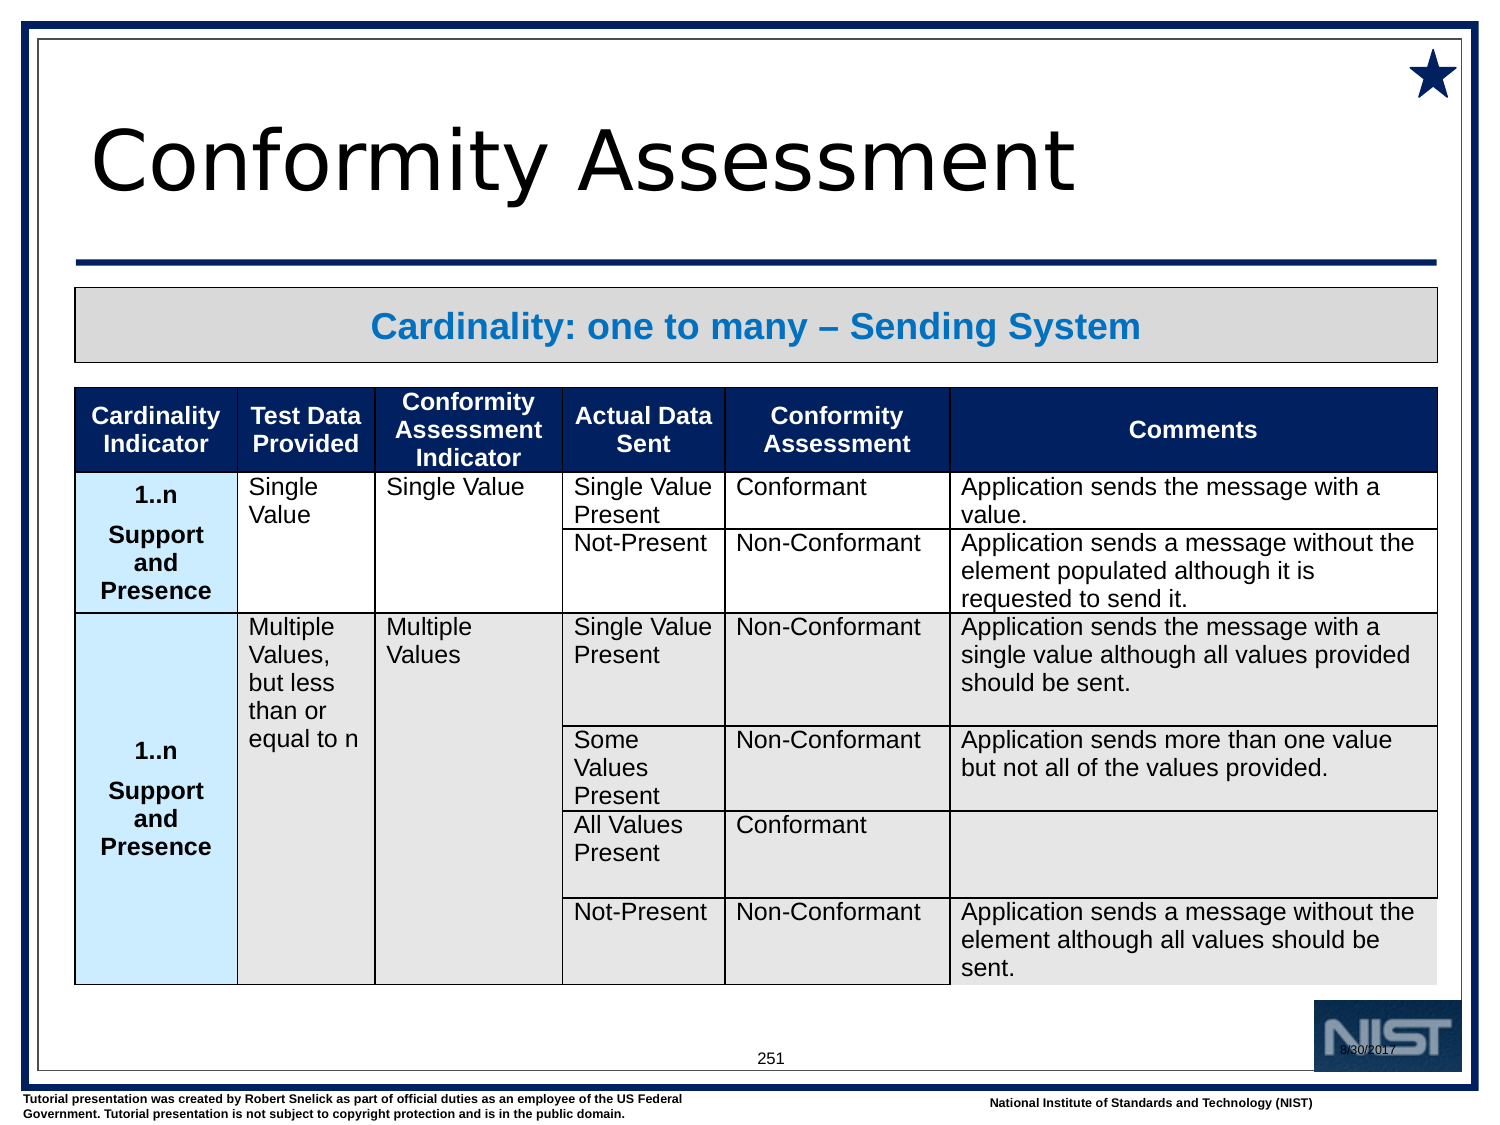

# Conformity Assessment
Cardinality: one to many – Sending System
| Cardinality Indi­cator | Test Data Provided | Conformity Assessment Indicator | Actual Data Sent | Conformity Assessment | Comments |
| --- | --- | --- | --- | --- | --- |
| 1..n Support and Presence | Single Value | Single Value | Single Value Present | Conformant | Application sends the message with a value. |
|  |  |  | Not-Present | Non-Conformant | Application sends a message without the element populated although it is requested to send it. |
| 1..n Support and Presence | Multiple Values, but less than or equal to n | Multiple Values | Single Value Present | Non-Conformant | Application sends the message with a single value although all values provided should be sent. |
|  |  |  | Some Values Present | Non-Conformant | Application sends more than one value but not all of the values provided. |
|  |  |  | All Values Present | Conformant |  |
|  |  |  | Not-Present | Non-Conformant | Application sends a message without the element although all values should be sent. |
251
8/30/2017